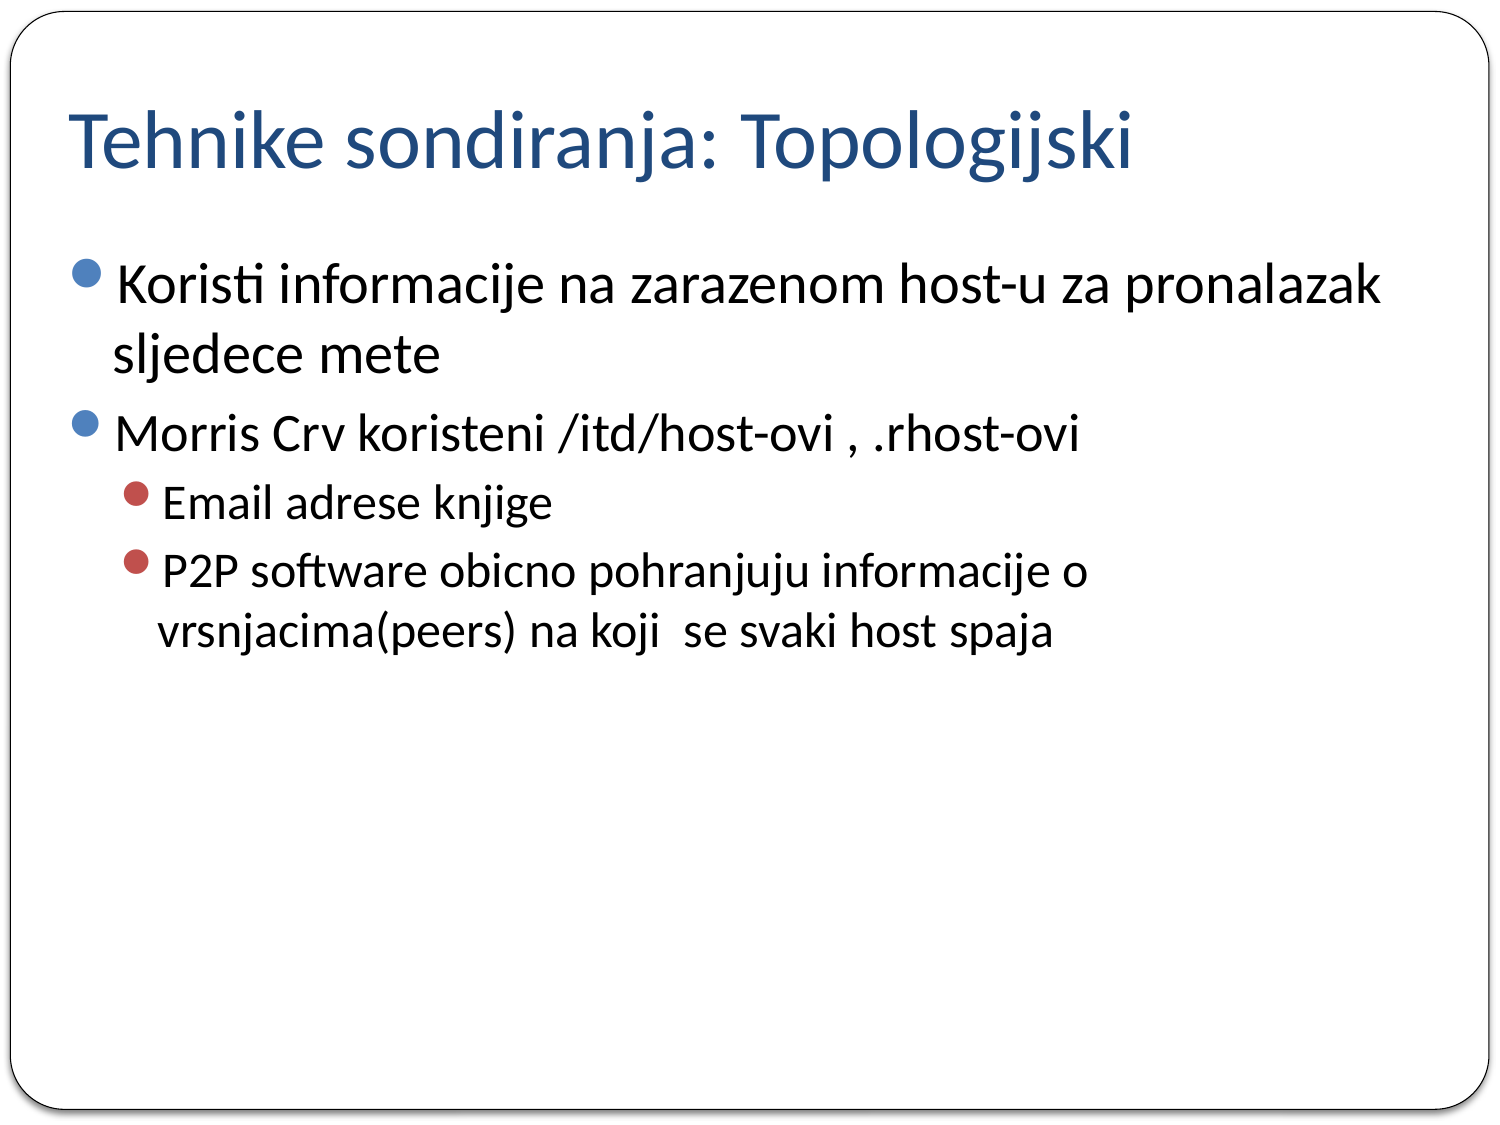

# Tehnike sondiranja: Topologijski
Koristi informacije na zarazenom host-u za pronalazak sljedece mete
Morris Crv koristeni /itd/host-ovi , .rhost-ovi
Email adrese knjige
P2P software obicno pohranjuju informacije o vrsnjacima(peers) na koji  se svaki host spaja